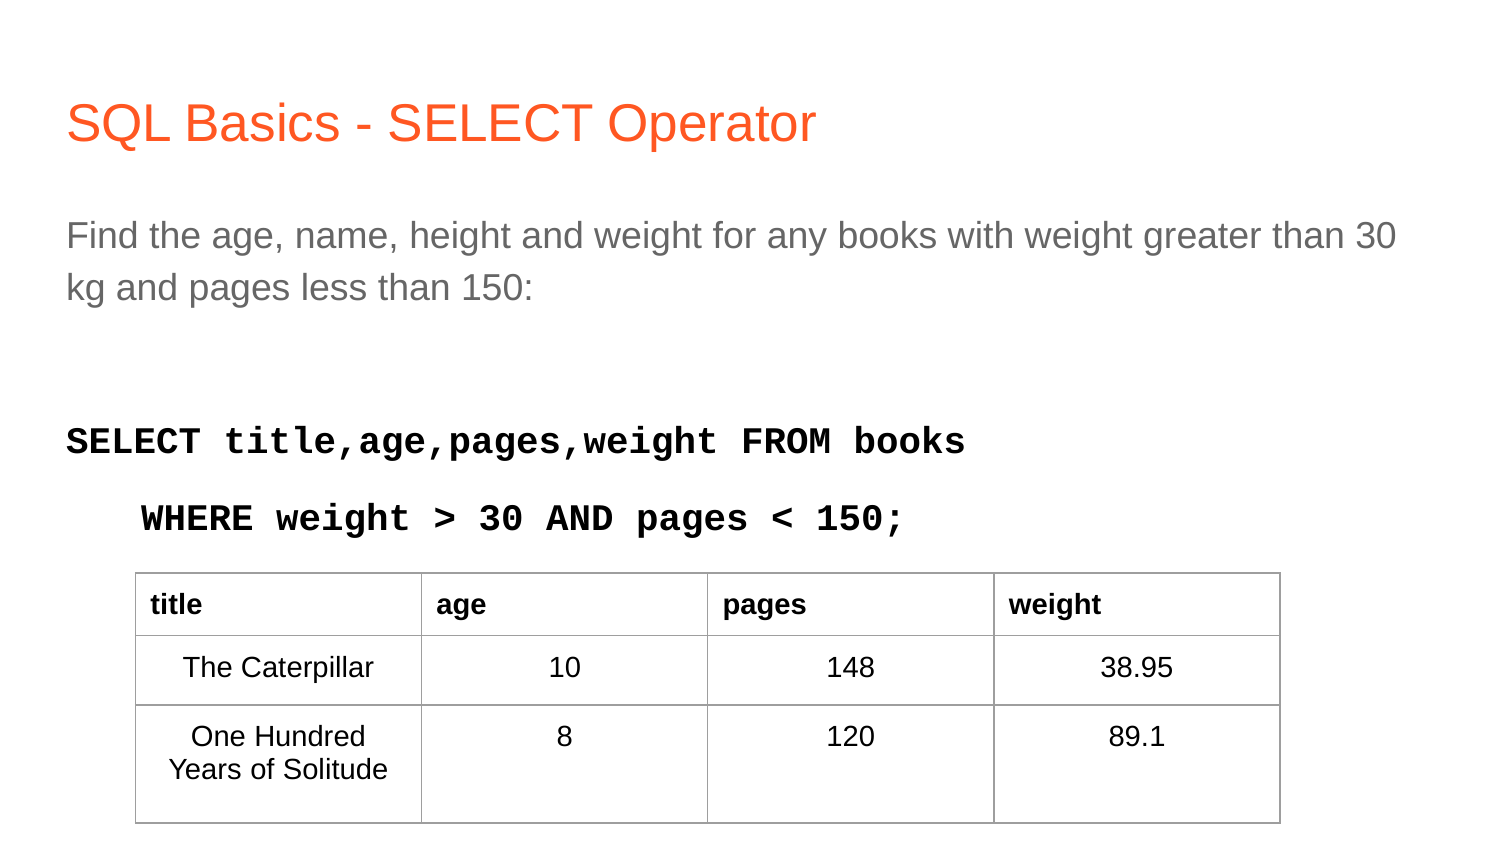

# SQL Basics - SELECT Operator
Find the age, name, height and weight for any books with weight greater than 30 kg and pages less than 150:

SELECT title,age,pages,weight FROM books
WHERE weight > 30 AND pages < 150;
| title | age | pages | weight |
| --- | --- | --- | --- |
| The Caterpillar | 10 | 148 | 38.95 |
| One Hundred Years of Solitude | 8 | 120 | 89.1 |